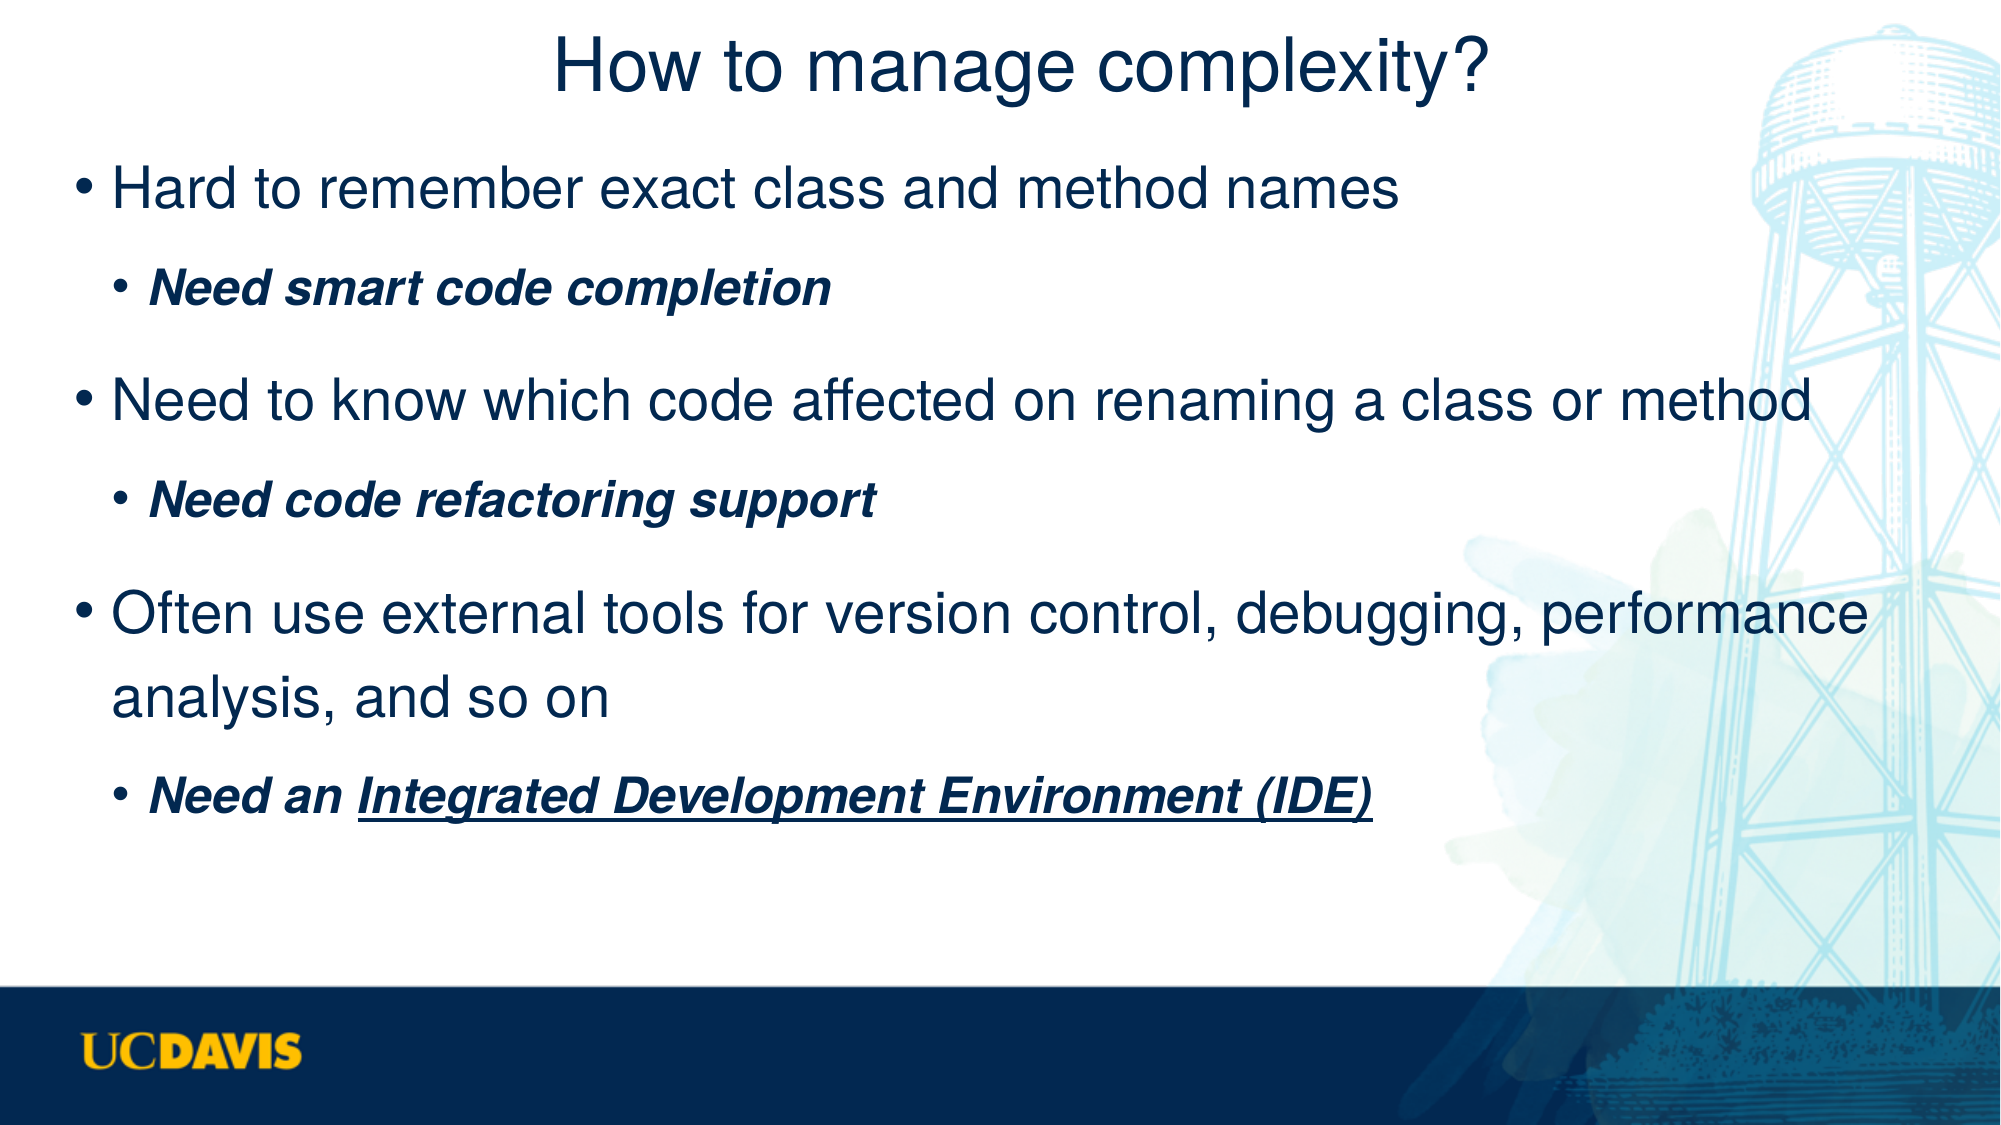

# How to manage complexity?
Hard to remember exact class and method names
Need smart code completion
Need to know which code affected on renaming a class or method
Need code refactoring support
Often use external tools for version control, debugging, performance analysis, and so on
Need an Integrated Development Environment (IDE)